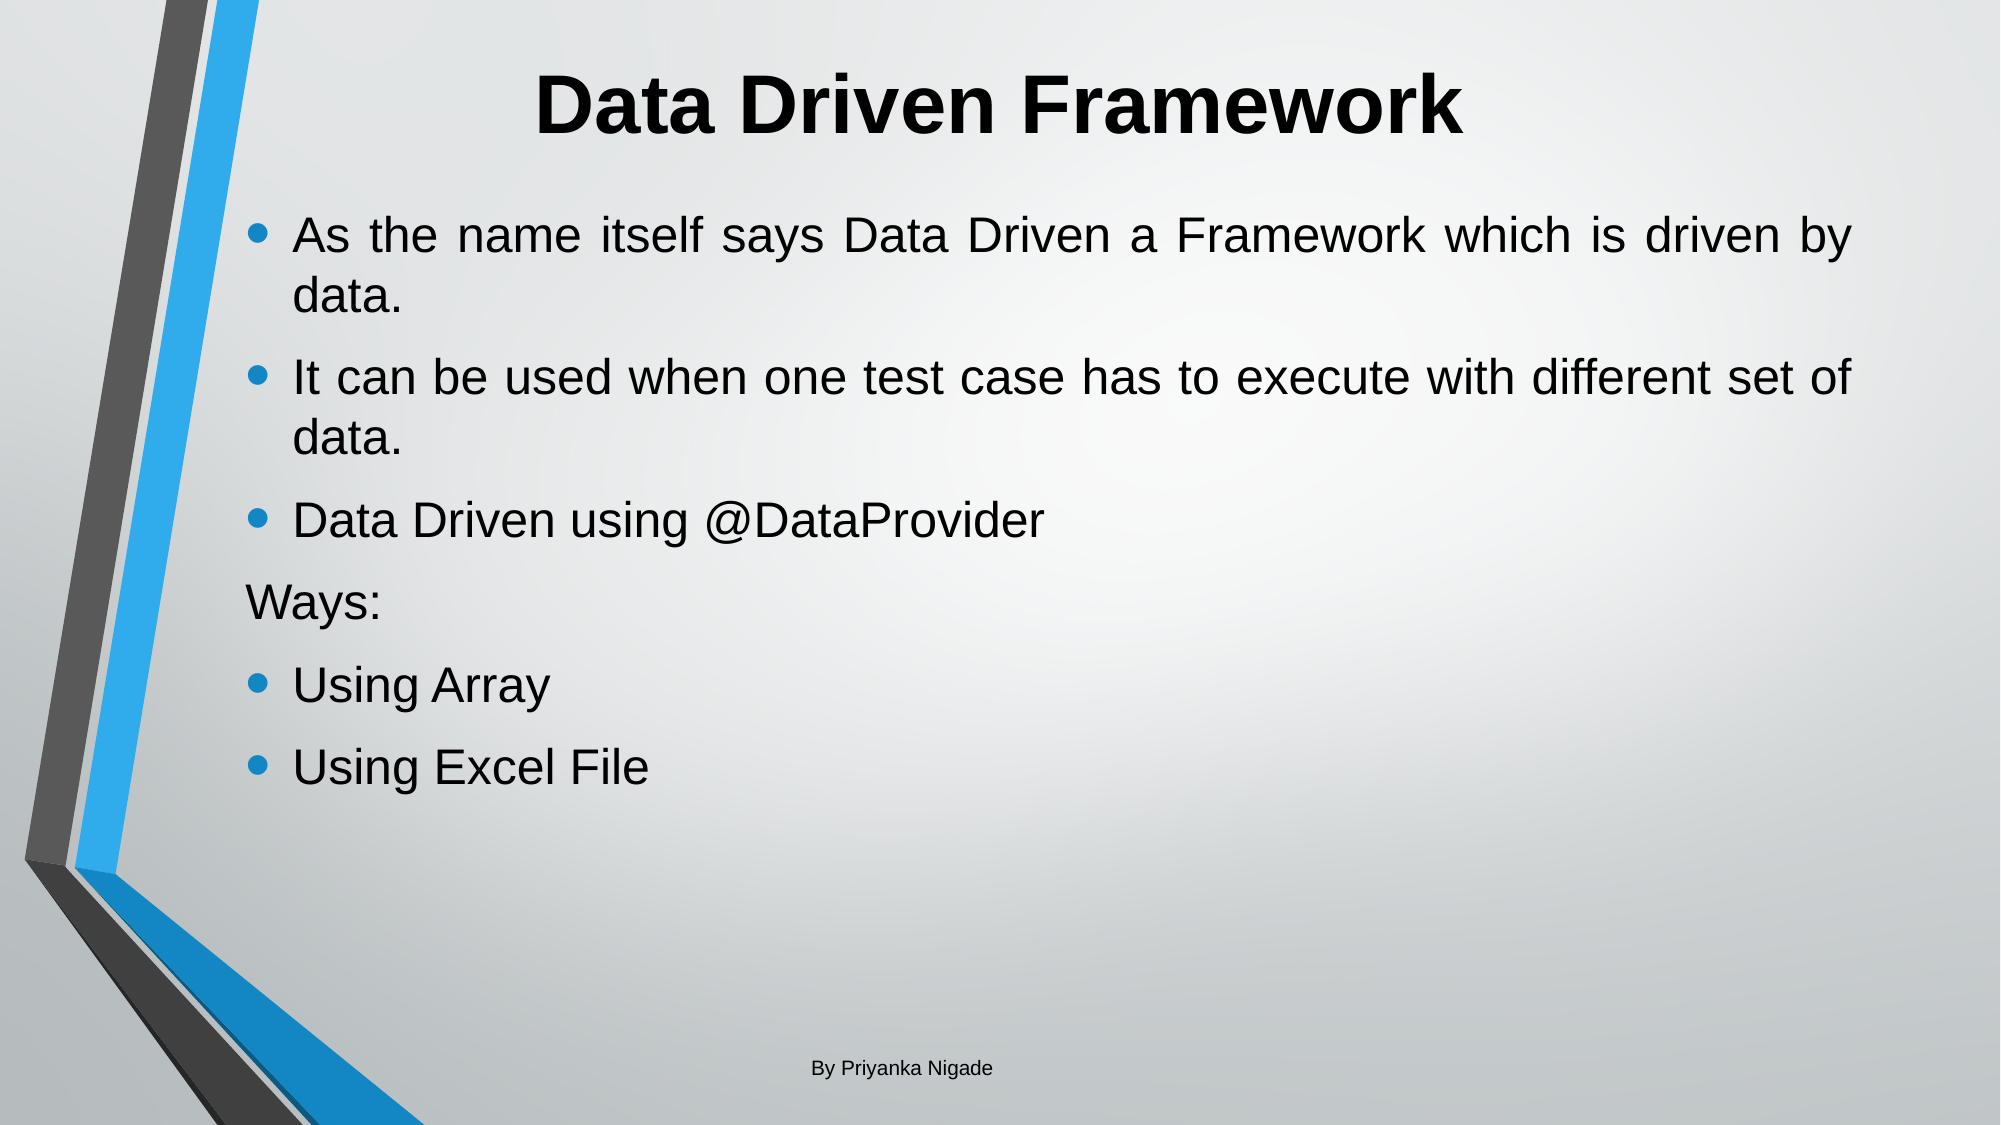

# Data Driven Framework
As the name itself says Data Driven a Framework which is driven by data.
It can be used when one test case has to execute with different set of data.
Data Driven using @DataProvider
Ways:
Using Array
Using Excel File

By Priyanka Nigade